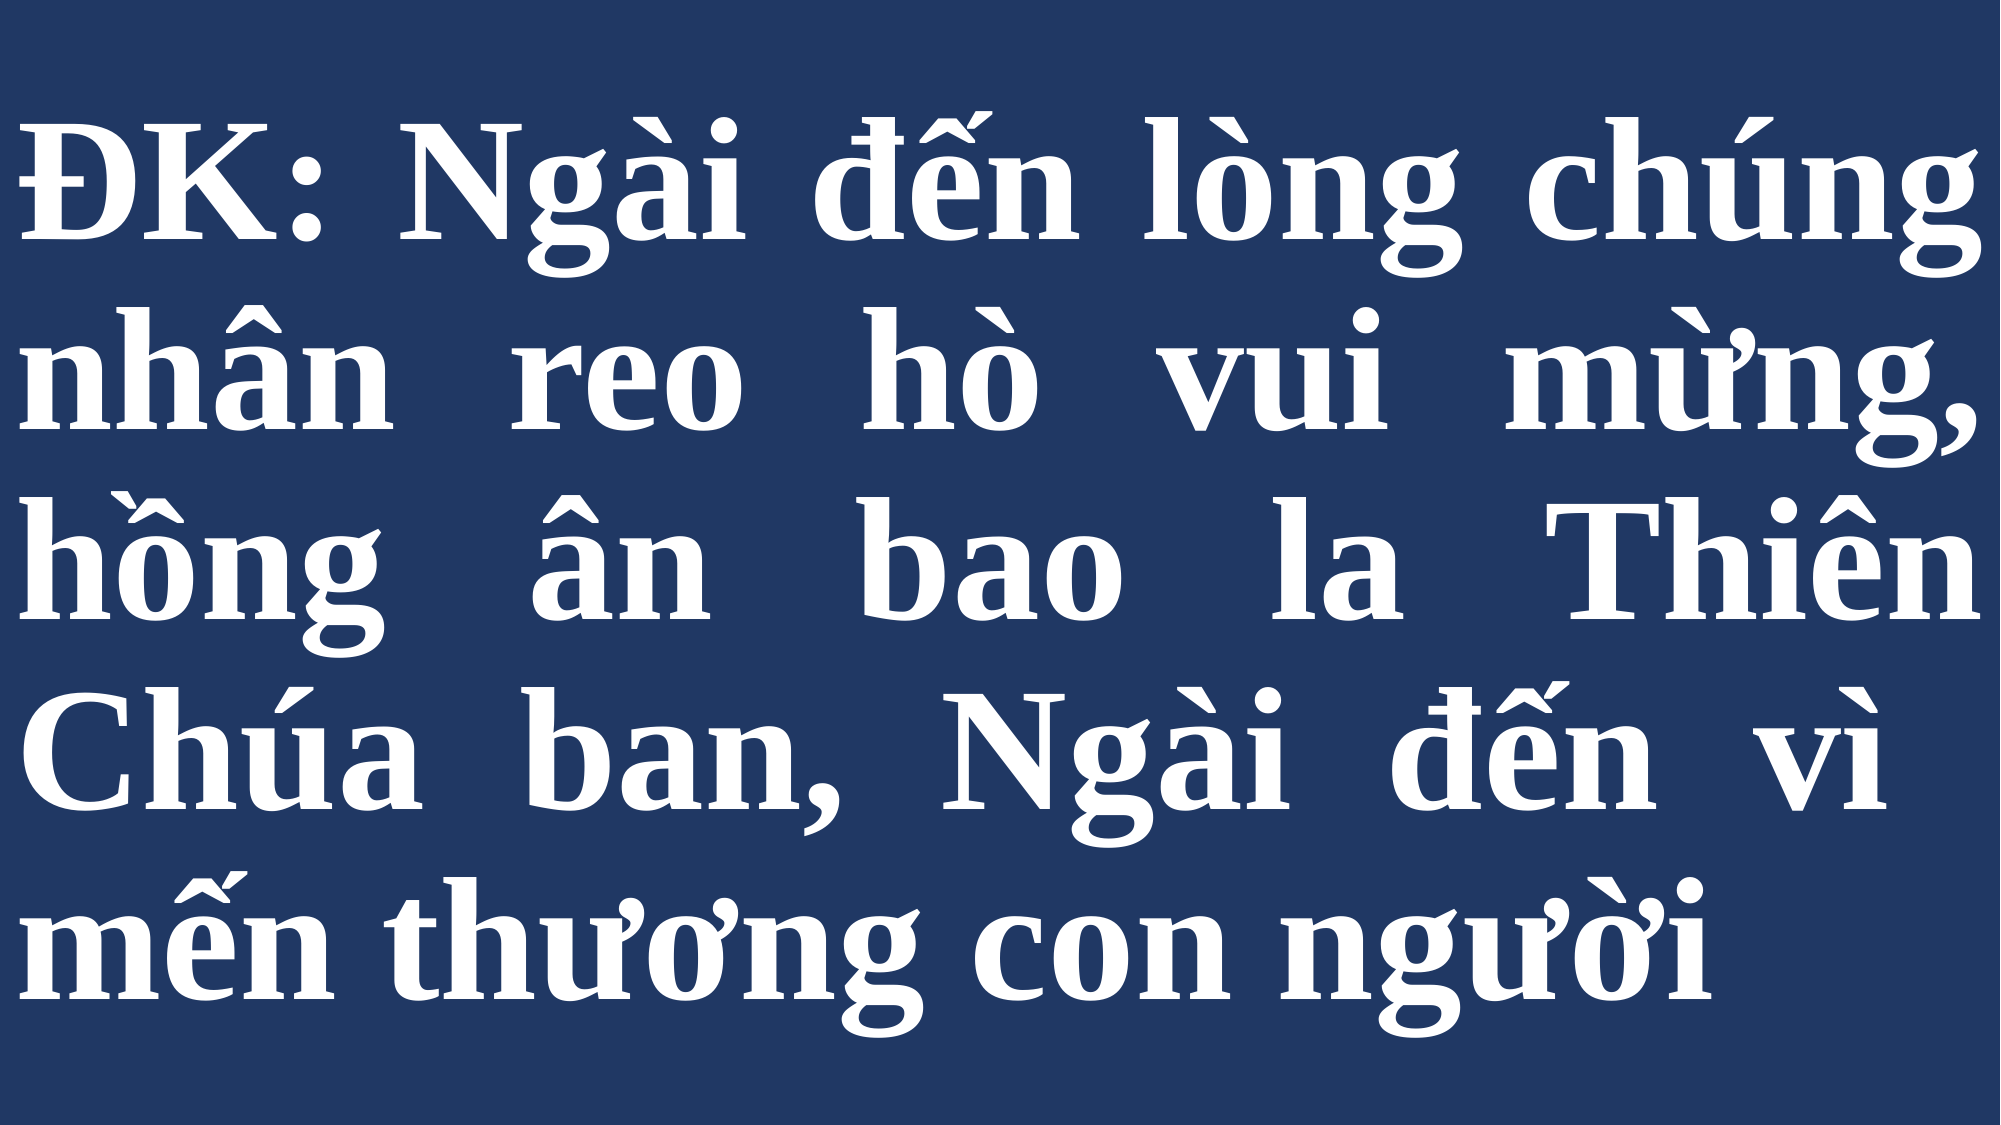

# ĐK: Ngài đến lòng chúng nhân reo hò vui mừng, hồng ân bao la Thiên Chúa ban, Ngài đến vì  mến thương con người